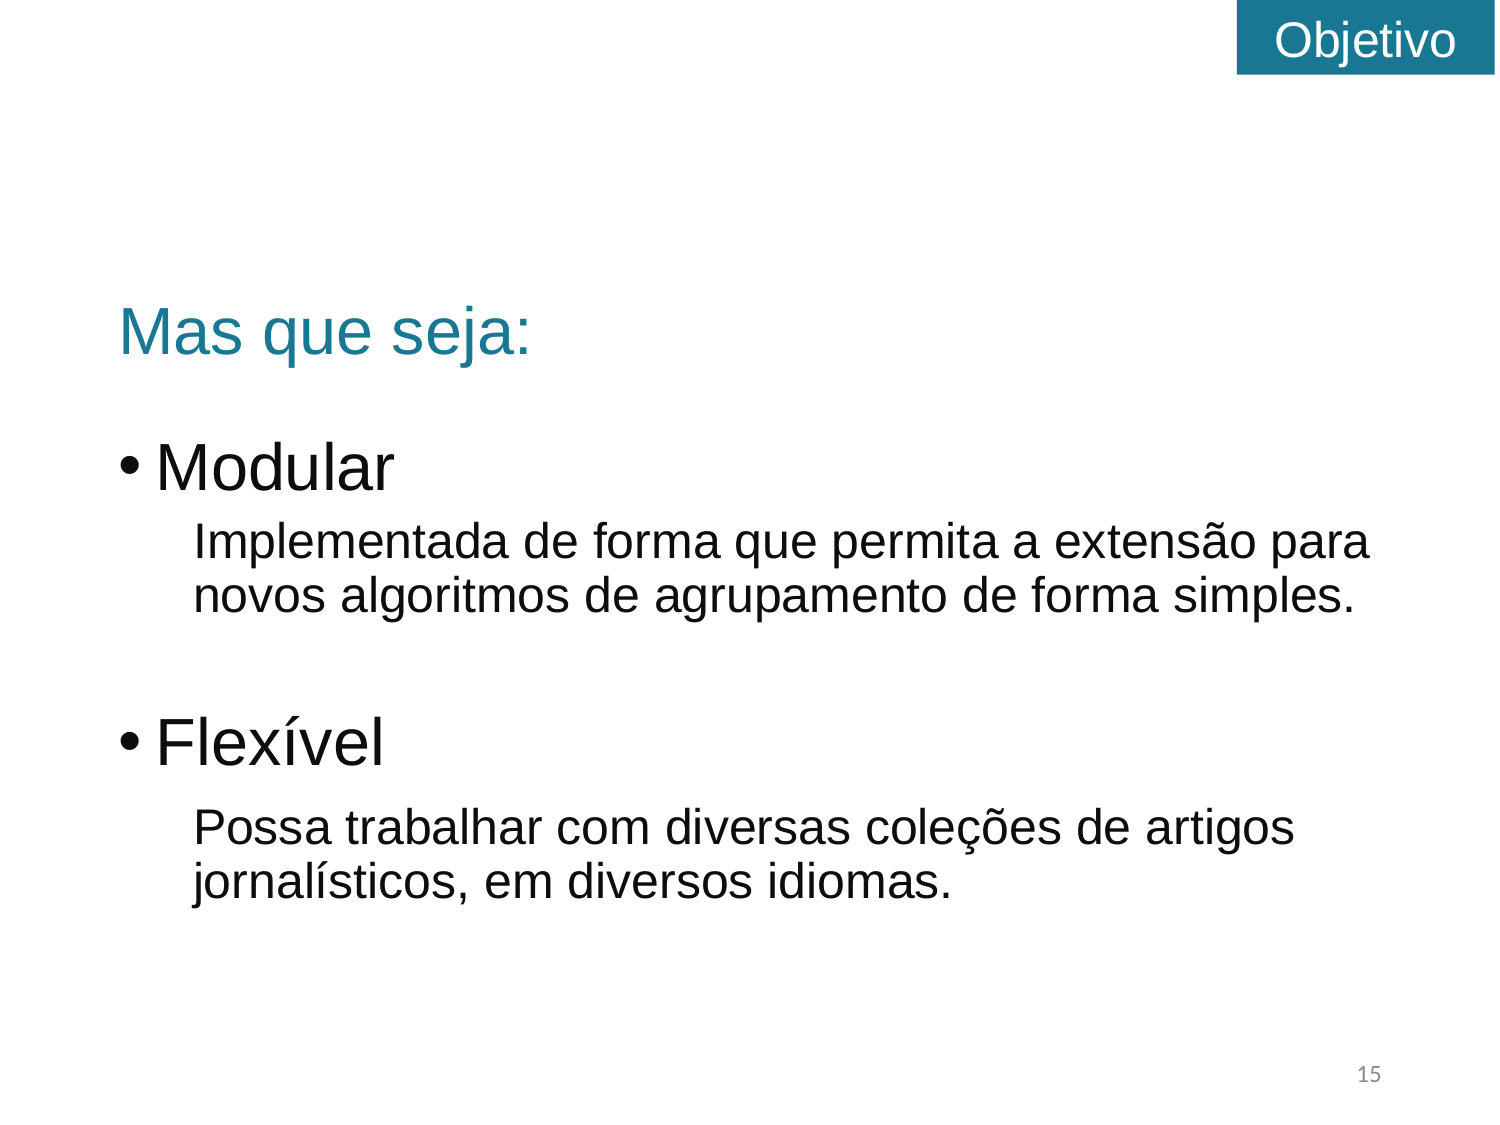

Objetivo
Mas que seja:

Modular
Implementada de forma que permita a extensão para novos algoritmos de agrupamento de forma simples.

Flexível
Possa trabalhar com diversas coleções de artigos jornalísticos, em diversos idiomas.

15